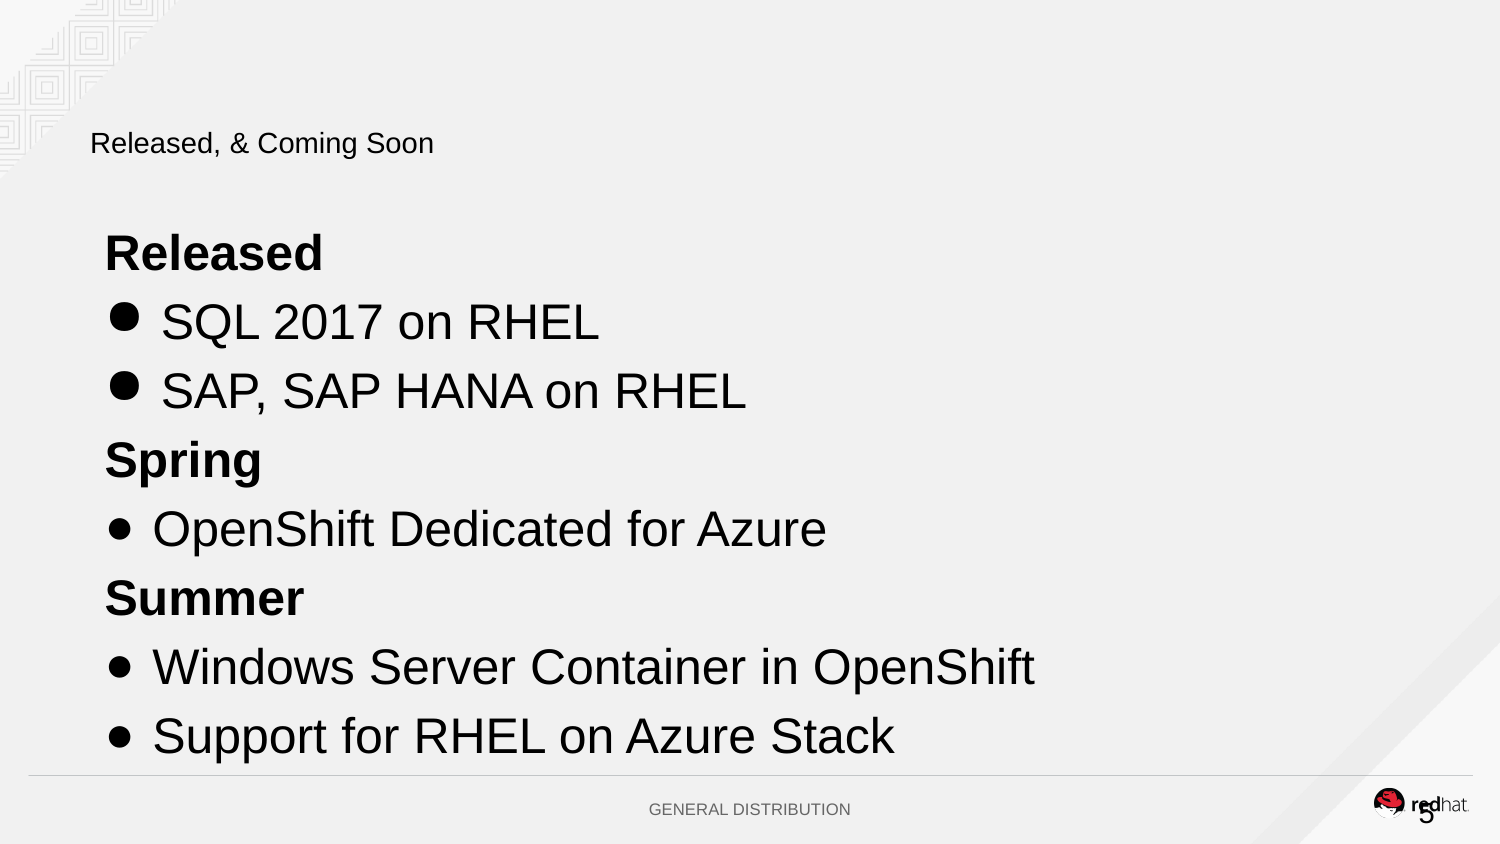

# Released, & Coming Soon
Released
SQL 2017 on RHEL
SAP, SAP HANA on RHEL
Spring
OpenShift Dedicated for Azure
Summer
Windows Server Container in OpenShift
Support for RHEL on Azure Stack
5